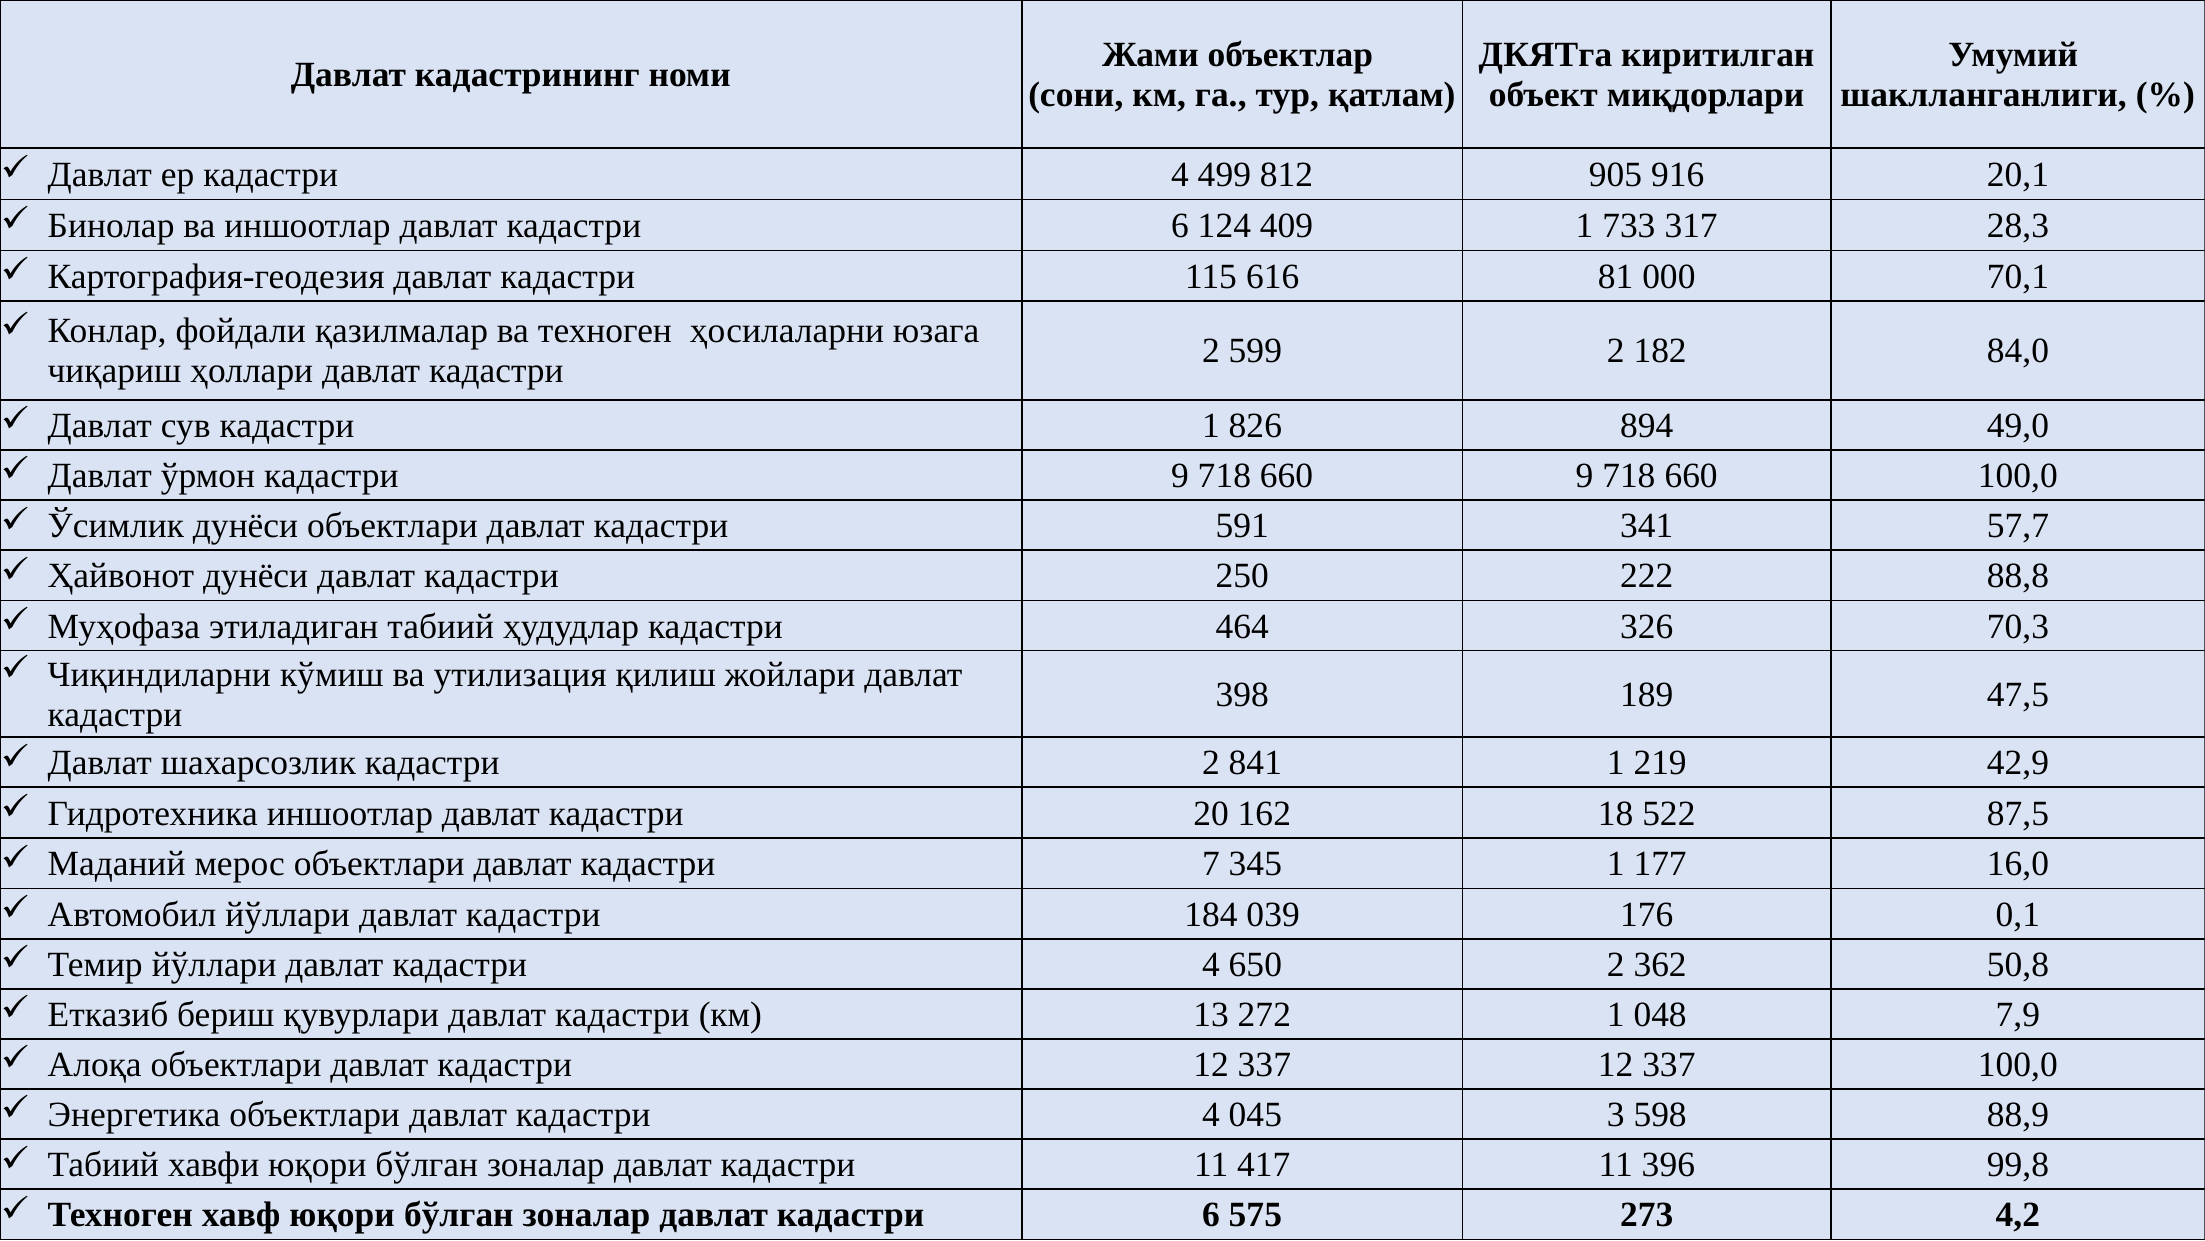

| Давлат кадастрининг номи | Жами объектлар (сони, км, га., тур, қатлам) | ДКЯТга киритилган объект миқдорлари | Умумий шаклланганлиги, (%) |
| --- | --- | --- | --- |
| Давлат ер кадастри | 4 499 812 | 905 916 | 20,1 |
| Бинолар ва иншоотлар давлат кадастри | 6 124 409 | 1 733 317 | 28,3 |
| Картография-геодезия давлат кадастри | 115 616 | 81 000 | 70,1 |
| Конлар, фойдали қазилмалар ва техноген ҳосилаларни юзага чиқариш ҳоллари давлат кадастри | 2 599 | 2 182 | 84,0 |
| Давлат сув кадастри | 1 826 | 894 | 49,0 |
| Давлат ўрмон кадастри | 9 718 660 | 9 718 660 | 100,0 |
| Ўсимлик дунёси объектлари давлат кадастри | 591 | 341 | 57,7 |
| Ҳайвонот дунёси давлат кадастри | 250 | 222 | 88,8 |
| Муҳофаза этиладиган табиий ҳудудлар кадастри | 464 | 326 | 70,3 |
| Чиқиндиларни кўмиш ва утилизация қилиш жойлари давлат кадастри | 398 | 189 | 47,5 |
| Давлат шахарсозлик кадастри | 2 841 | 1 219 | 42,9 |
| Гидротехника иншоотлар давлат кадастри | 20 162 | 18 522 | 87,5 |
| Маданий мерос объектлари давлат кадастри | 7 345 | 1 177 | 16,0 |
| Автомобил йўллари давлат кадастри | 184 039 | 176 | 0,1 |
| Темир йўллари давлат кадастри | 4 650 | 2 362 | 50,8 |
| Етказиб бериш қувурлари давлат кадастри (км) | 13 272 | 1 048 | 7,9 |
| Алоқа объектлари давлат кадастри | 12 337 | 12 337 | 100,0 |
| Энергетика объектлари давлат кадастри | 4 045 | 3 598 | 88,9 |
| Табиий хавфи юқори бўлган зоналар давлат кадастри | 11 417 | 11 396 | 99,8 |
| Техноген хавф юқори бўлган зоналар давлат кадастри | 6 575 | 273 | 4,2 |

ДАВЛАТ КАДАСТРЛАРИ ЯГОНА ТИЗИМИ
ГЕОАХБОРОТ БАЗАСИНИНГ ШАКЛЛАНИШИ